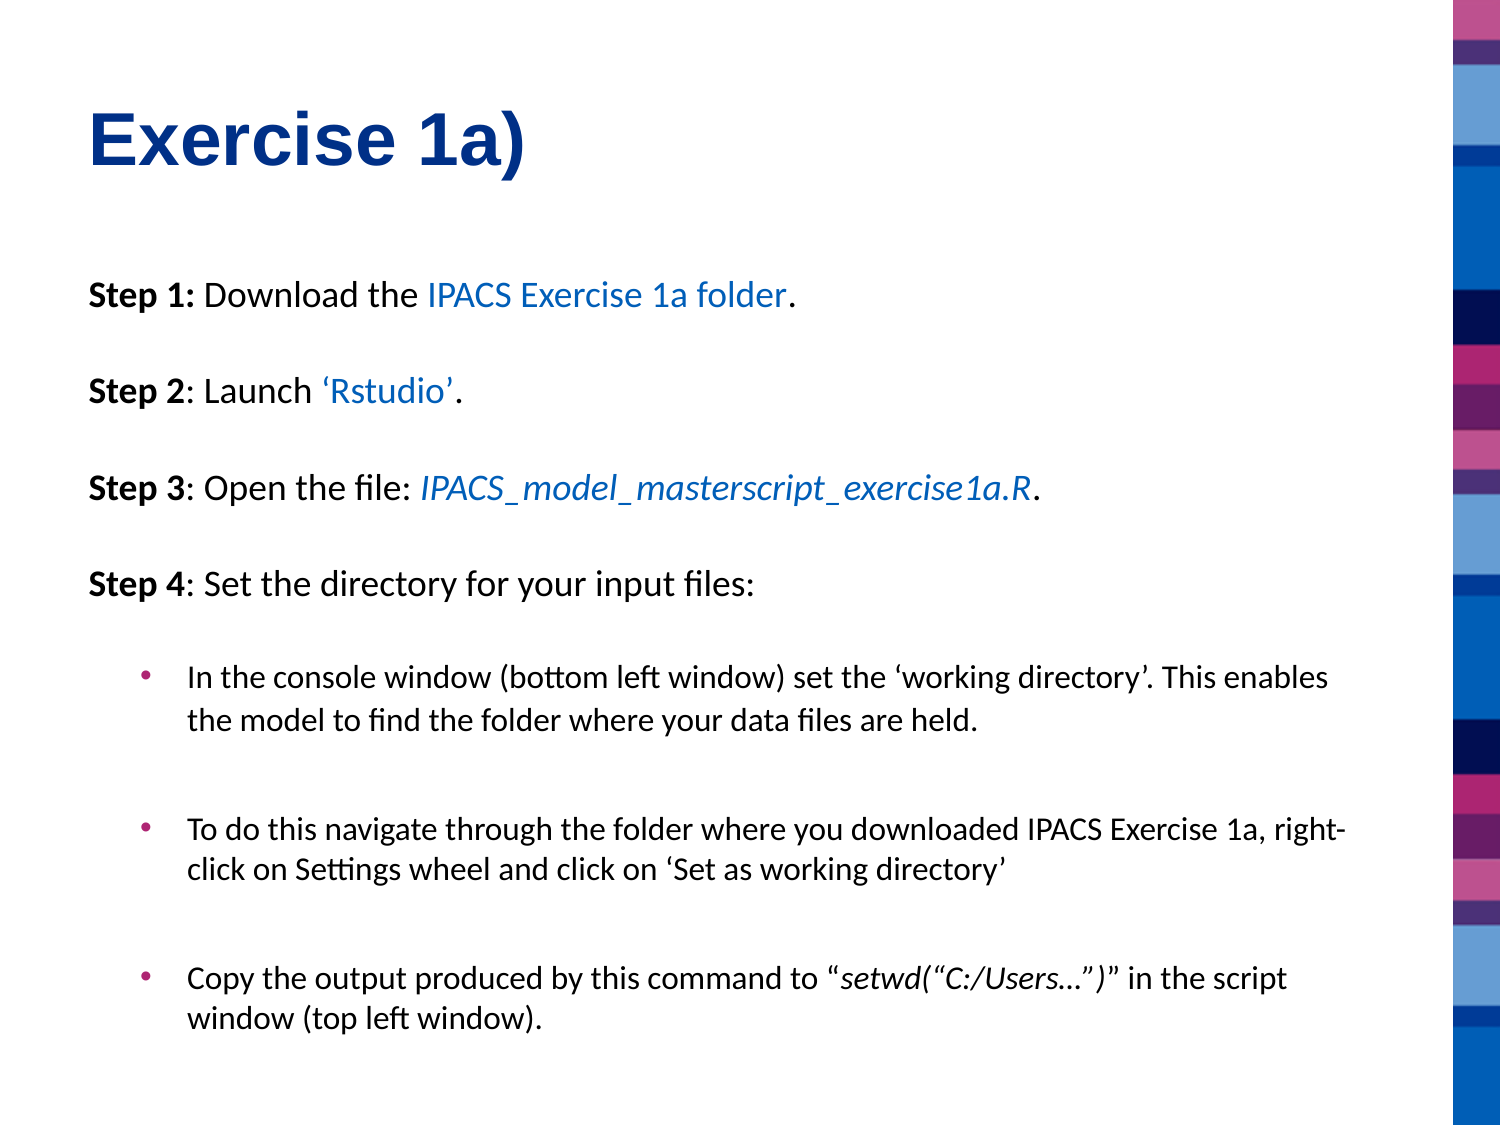

# Exercise 1a)
Step 1: Download the IPACS Exercise 1a folder.

Step 2: Launch ‘Rstudio’.

Step 3: Open the file: IPACS_model_masterscript_exercise1a.R.

Step 4: Set the directory for your input files:

In the console window (bottom left window) set the ‘working directory’. This enables the model to find the folder where your data files are held.

To do this navigate through the folder where you downloaded IPACS Exercise 1a, right-click on Settings wheel and click on ‘Set as working directory’

Copy the output produced by this command to “setwd(“C:/Users…”)” in the script window (top left window).